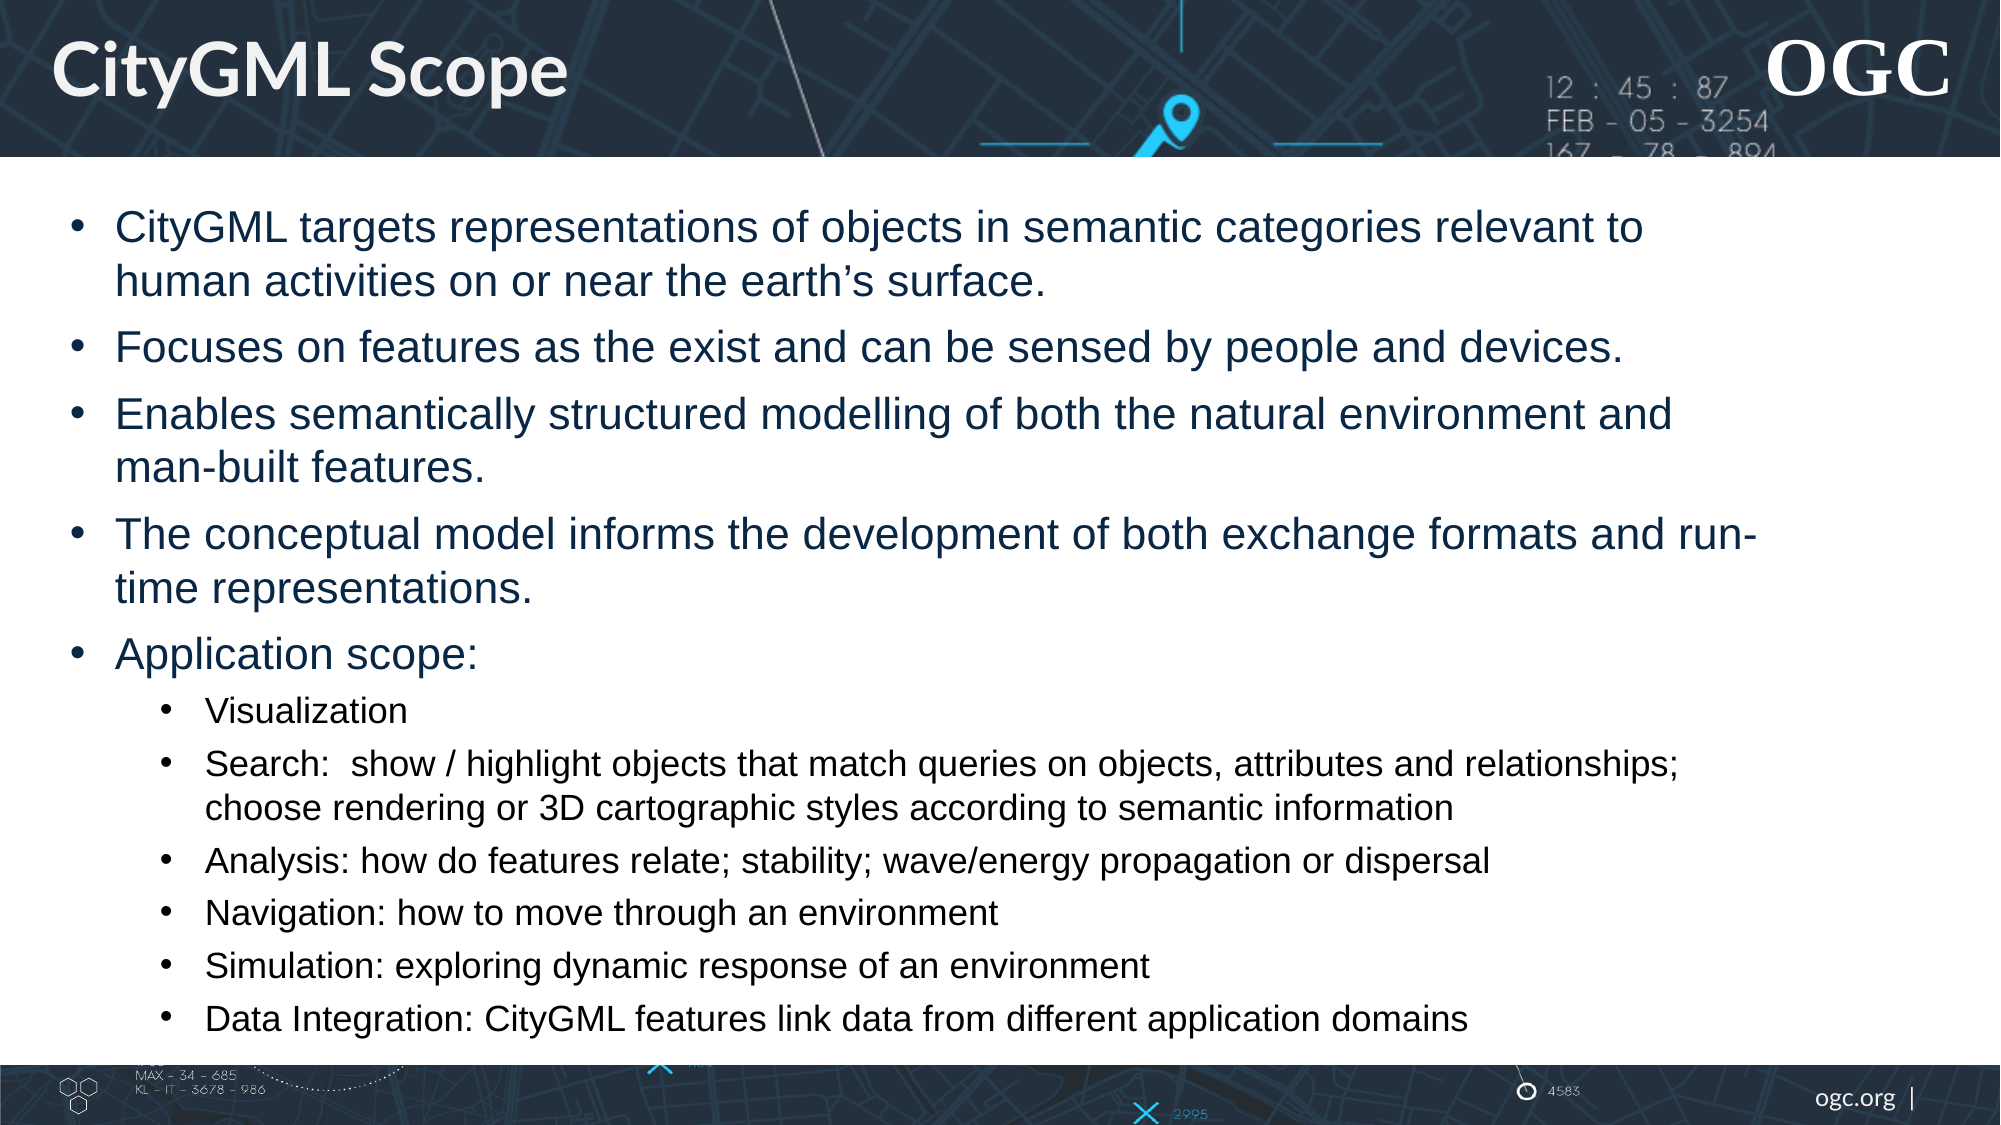

# CityGML Scope
CityGML targets representations of objects in semantic categories relevant to human activities on or near the earth’s surface.
Focuses on features as the exist and can be sensed by people and devices.
Enables semantically structured modelling of both the natural environment and man-built features.
The conceptual model informs the development of both exchange formats and run-time representations.
Application scope:
Visualization
Search:  show / highlight objects that match queries on objects, attributes and relationships; choose rendering or 3D cartographic styles according to semantic information
Analysis: how do features relate; stability; wave/energy propagation or dispersal
Navigation: how to move through an environment
Simulation: exploring dynamic response of an environment
Data Integration: CityGML features link data from different application domains